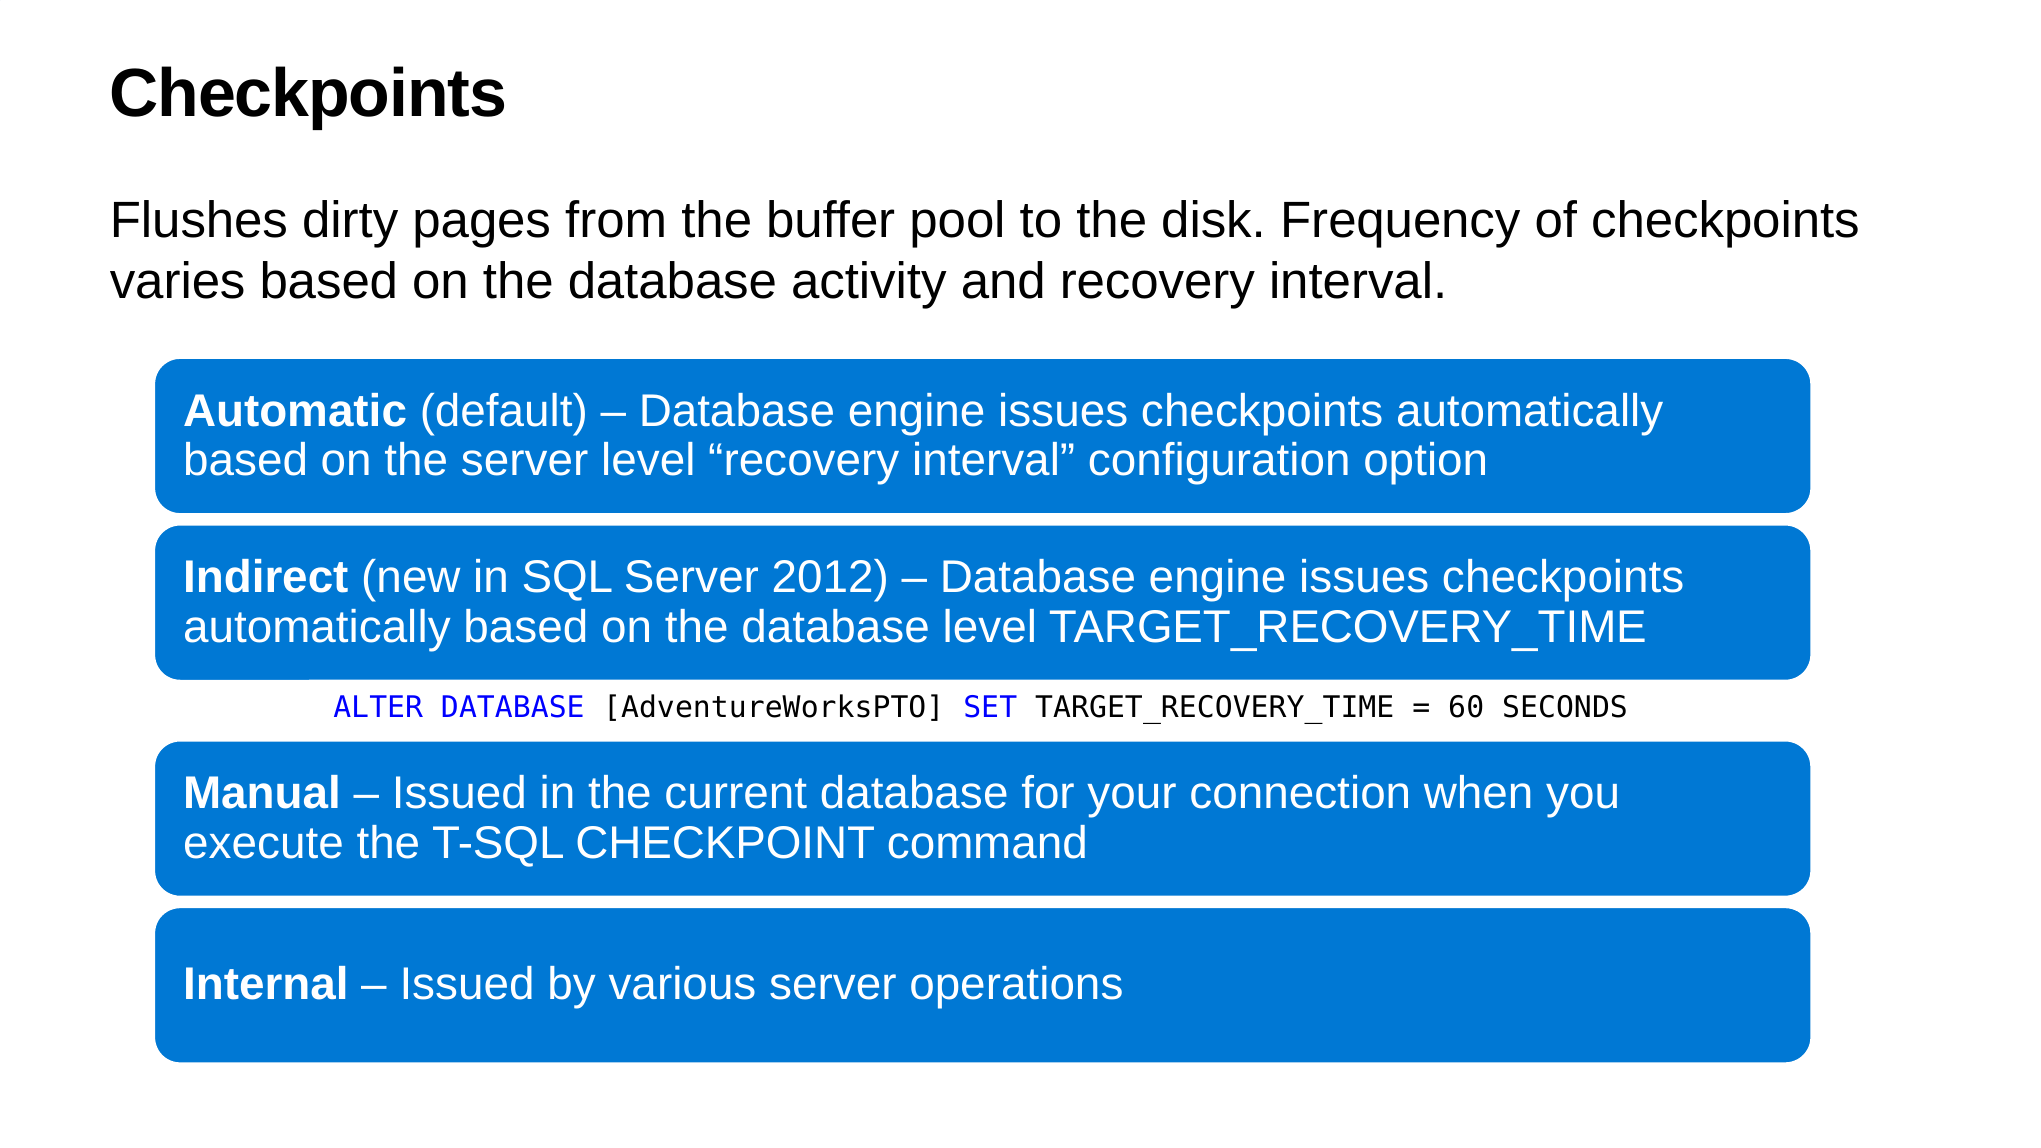

# Checkpoints
Flushes dirty pages from the buffer pool to the disk. Frequency of checkpoints varies based on the database activity and recovery interval.
Automatic (default) – Database engine issues checkpoints automatically based on the server level “recovery interval” configuration option
Indirect (new in SQL Server 2012) – Database engine issues checkpoints automatically based on the database level TARGET_RECOVERY_TIME

Manual – Issued in the current database for your connection when you execute the T-SQL CHECKPOINT command
Internal – Issued by various server operations
ALTER DATABASE [AdventureWorksPTO] SET TARGET_RECOVERY_TIME = 60 SECONDS